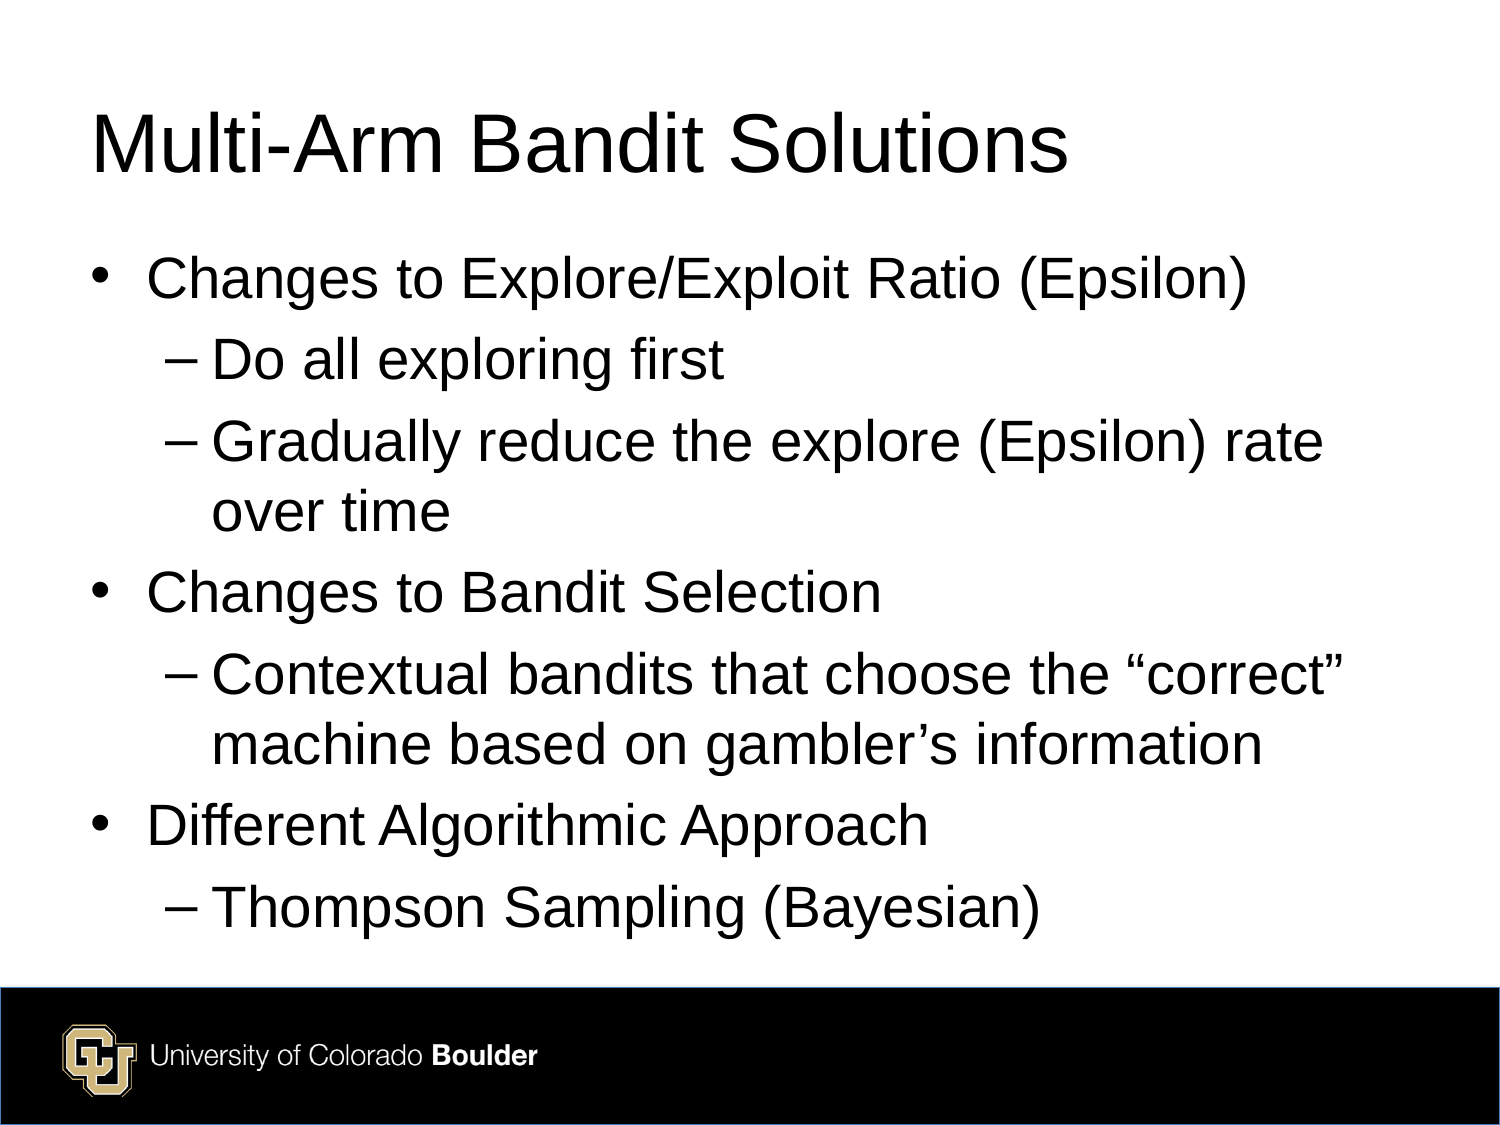

# Multi-Arm Bandit Solutions
Changes to Explore/Exploit Ratio (Epsilon)
Do all exploring first
Gradually reduce the explore (Epsilon) rate over time
Changes to Bandit Selection
Contextual bandits that choose the “correct” machine based on gambler’s information
Different Algorithmic Approach
Thompson Sampling (Bayesian)